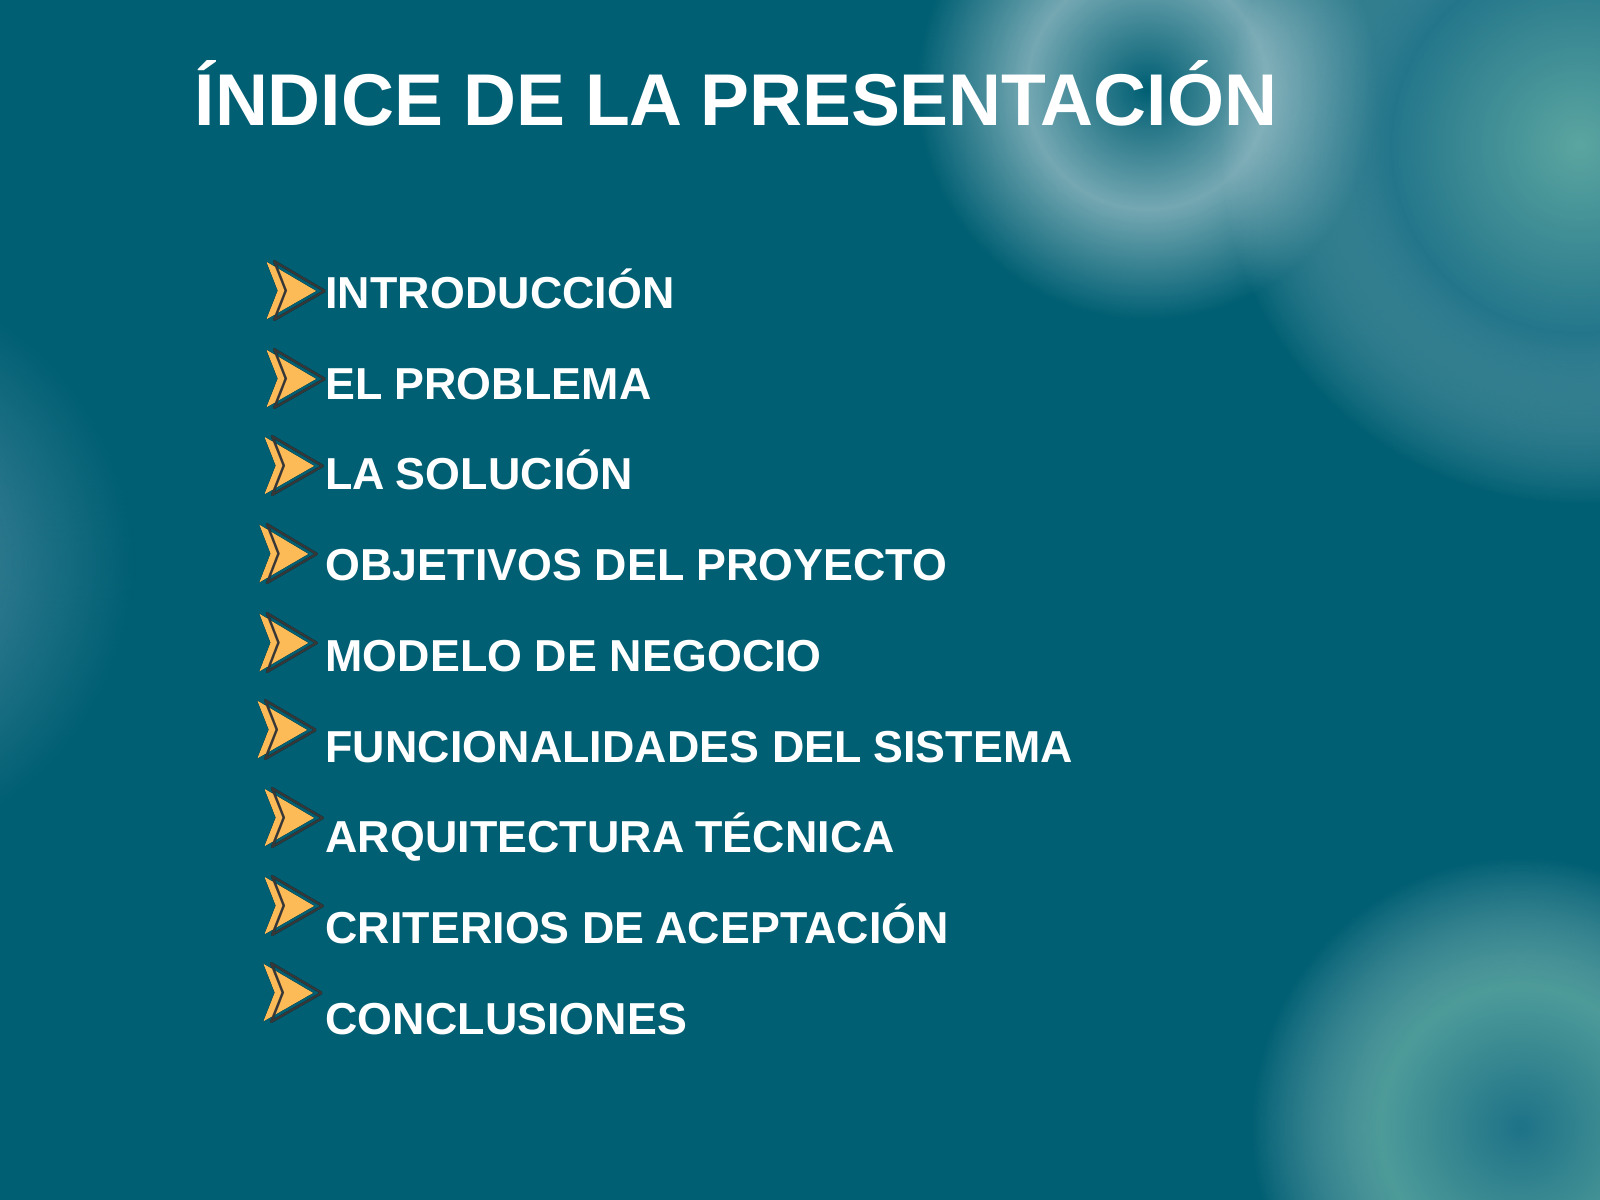

ÍNDICE DE LA PRESENTACIÓN

INTRODUCCIÓN

EL PROBLEMA

LA SOLUCIÓN

OBJETIVOS DEL PROYECTO

MODELO DE NEGOCIO

FUNCIONALIDADES DEL SISTEMA

ARQUITECTURA TÉCNICA

CRITERIOS DE ACEPTACIÓN

CONCLUSIONES